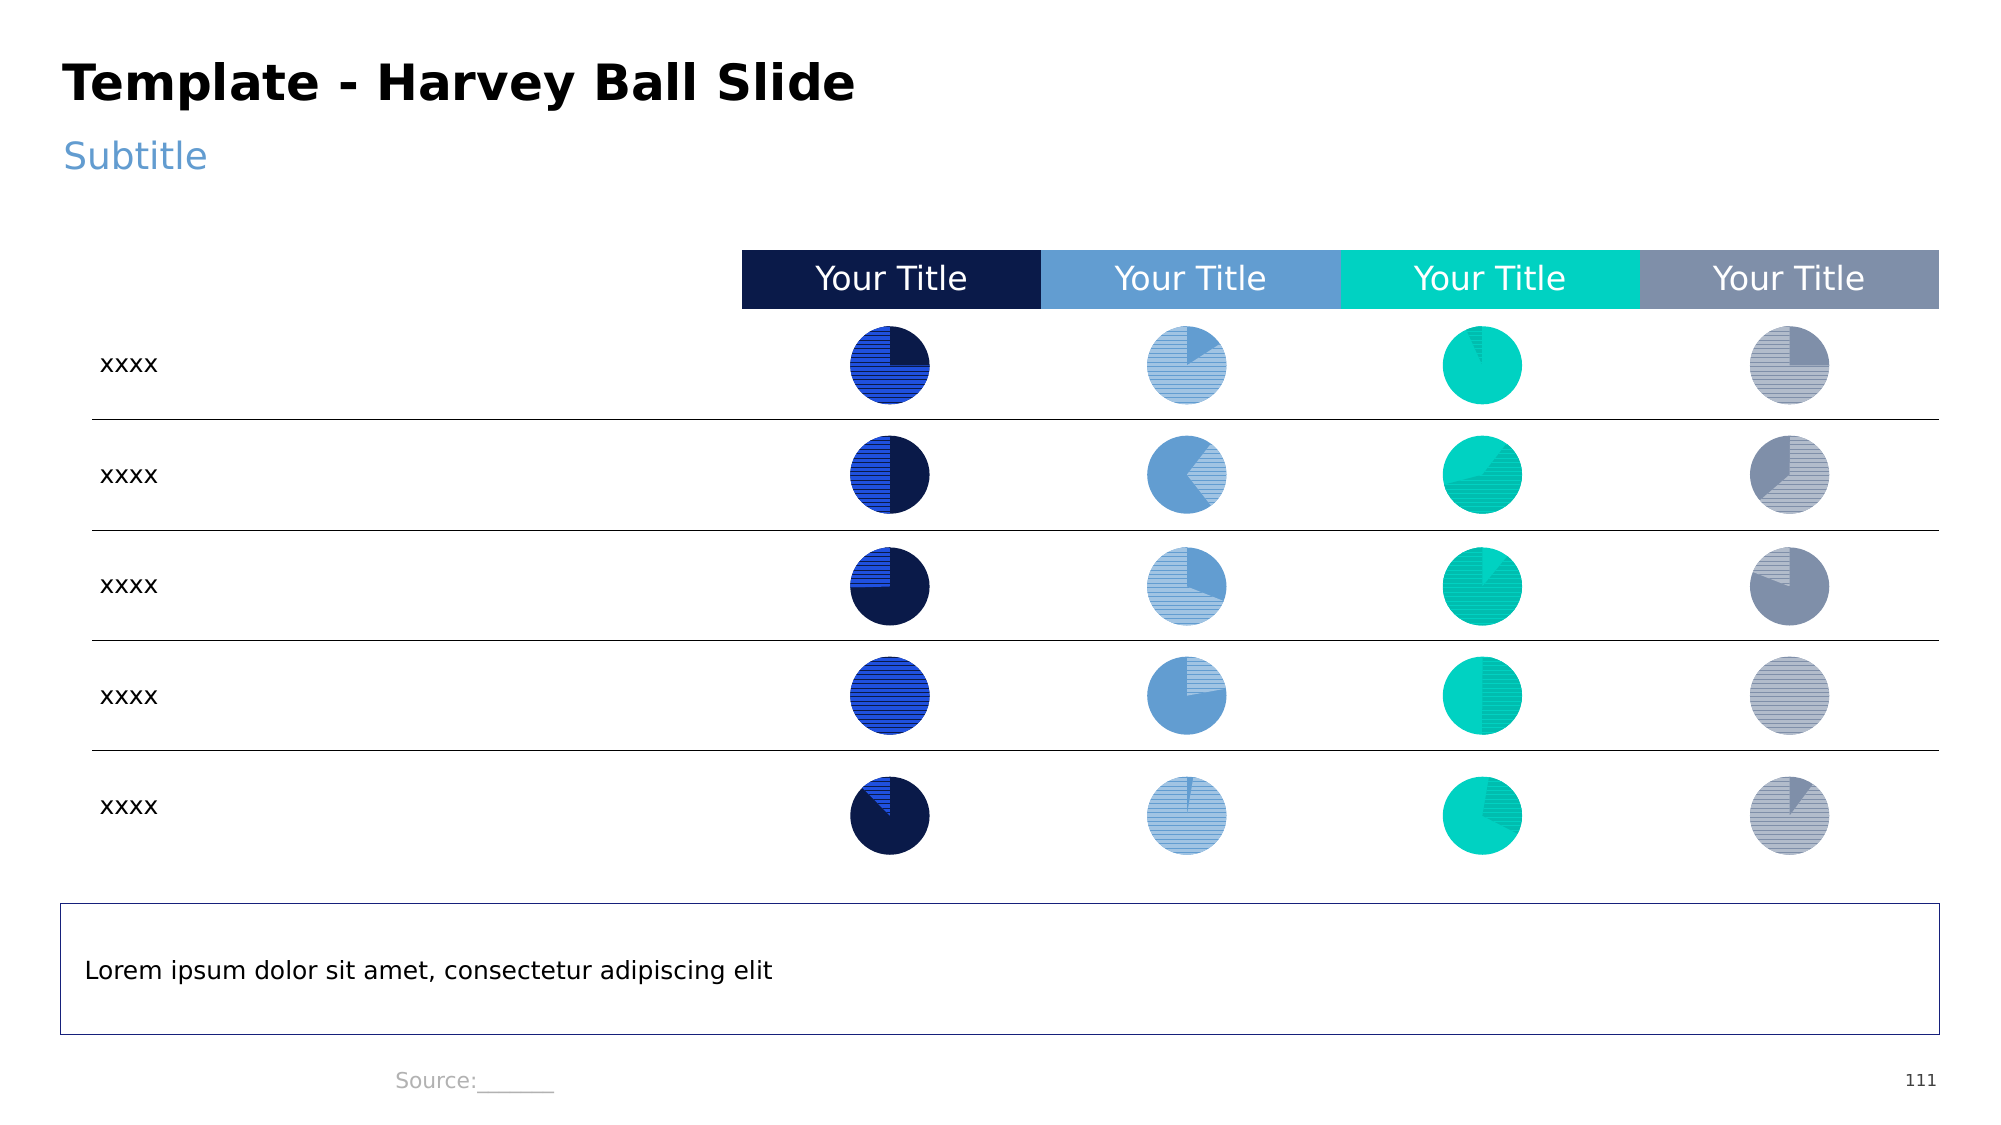

# Template - Harvey Ball Slide
Subtitle
|  | Your Title | Your Title | Your Title | Your Title |
| --- | --- | --- | --- | --- |
| xxxx |  |  |  |  |
| xxxx |  |  |  |  |
| xxxx |  |  |  |  |
| xxxx |  |  |  |  |
| xxxx |  |  |  |  |

Lorem ipsum dolor sit amet, consectetur adipiscing elit
Source:_______